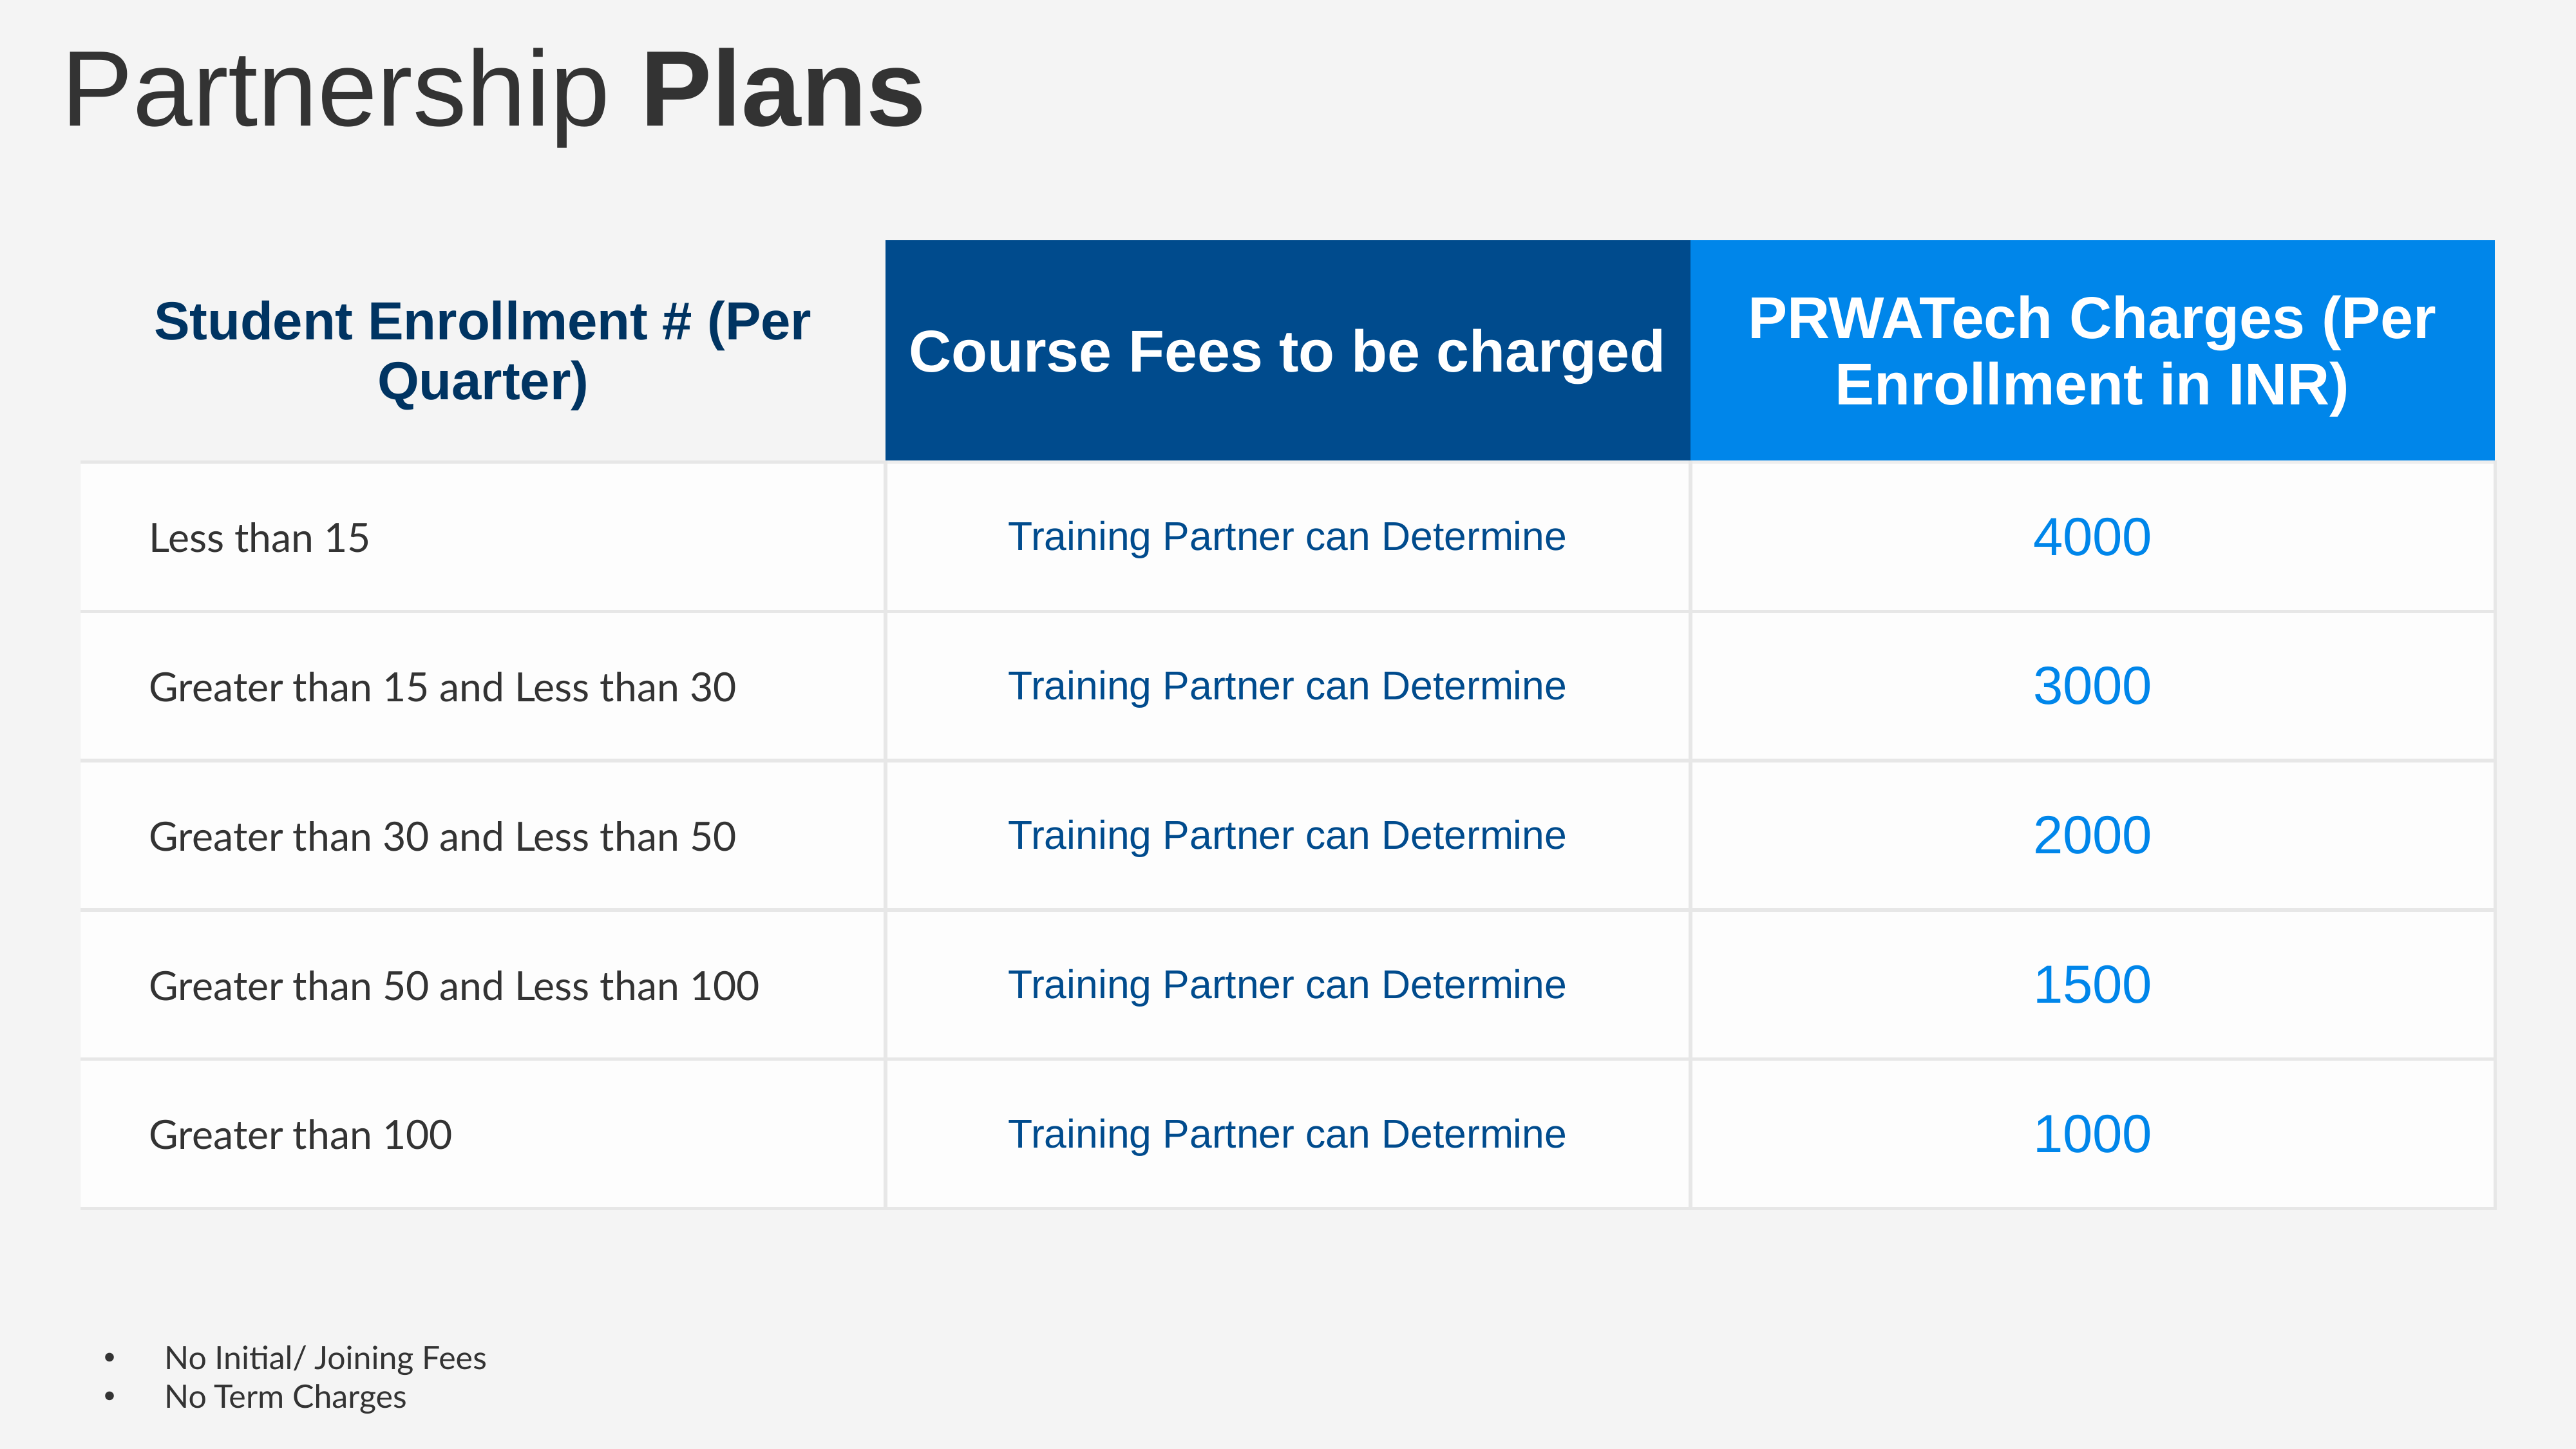

# Partnership Plans
| Student Enrollment # (Per Quarter) | Course Fees to be charged | PRWATech Charges (Per Enrollment in INR) |
| --- | --- | --- |
| Less than 15 | Training Partner can Determine | 4000 |
| Greater than 15 and Less than 30 | Training Partner can Determine | 3000 |
| Greater than 30 and Less than 50 | Training Partner can Determine | 2000 |
| Greater than 50 and Less than 100 | Training Partner can Determine | 1500 |
| Greater than 100 | Training Partner can Determine | 1000 |
No Initial/ Joining Fees
No Term Charges